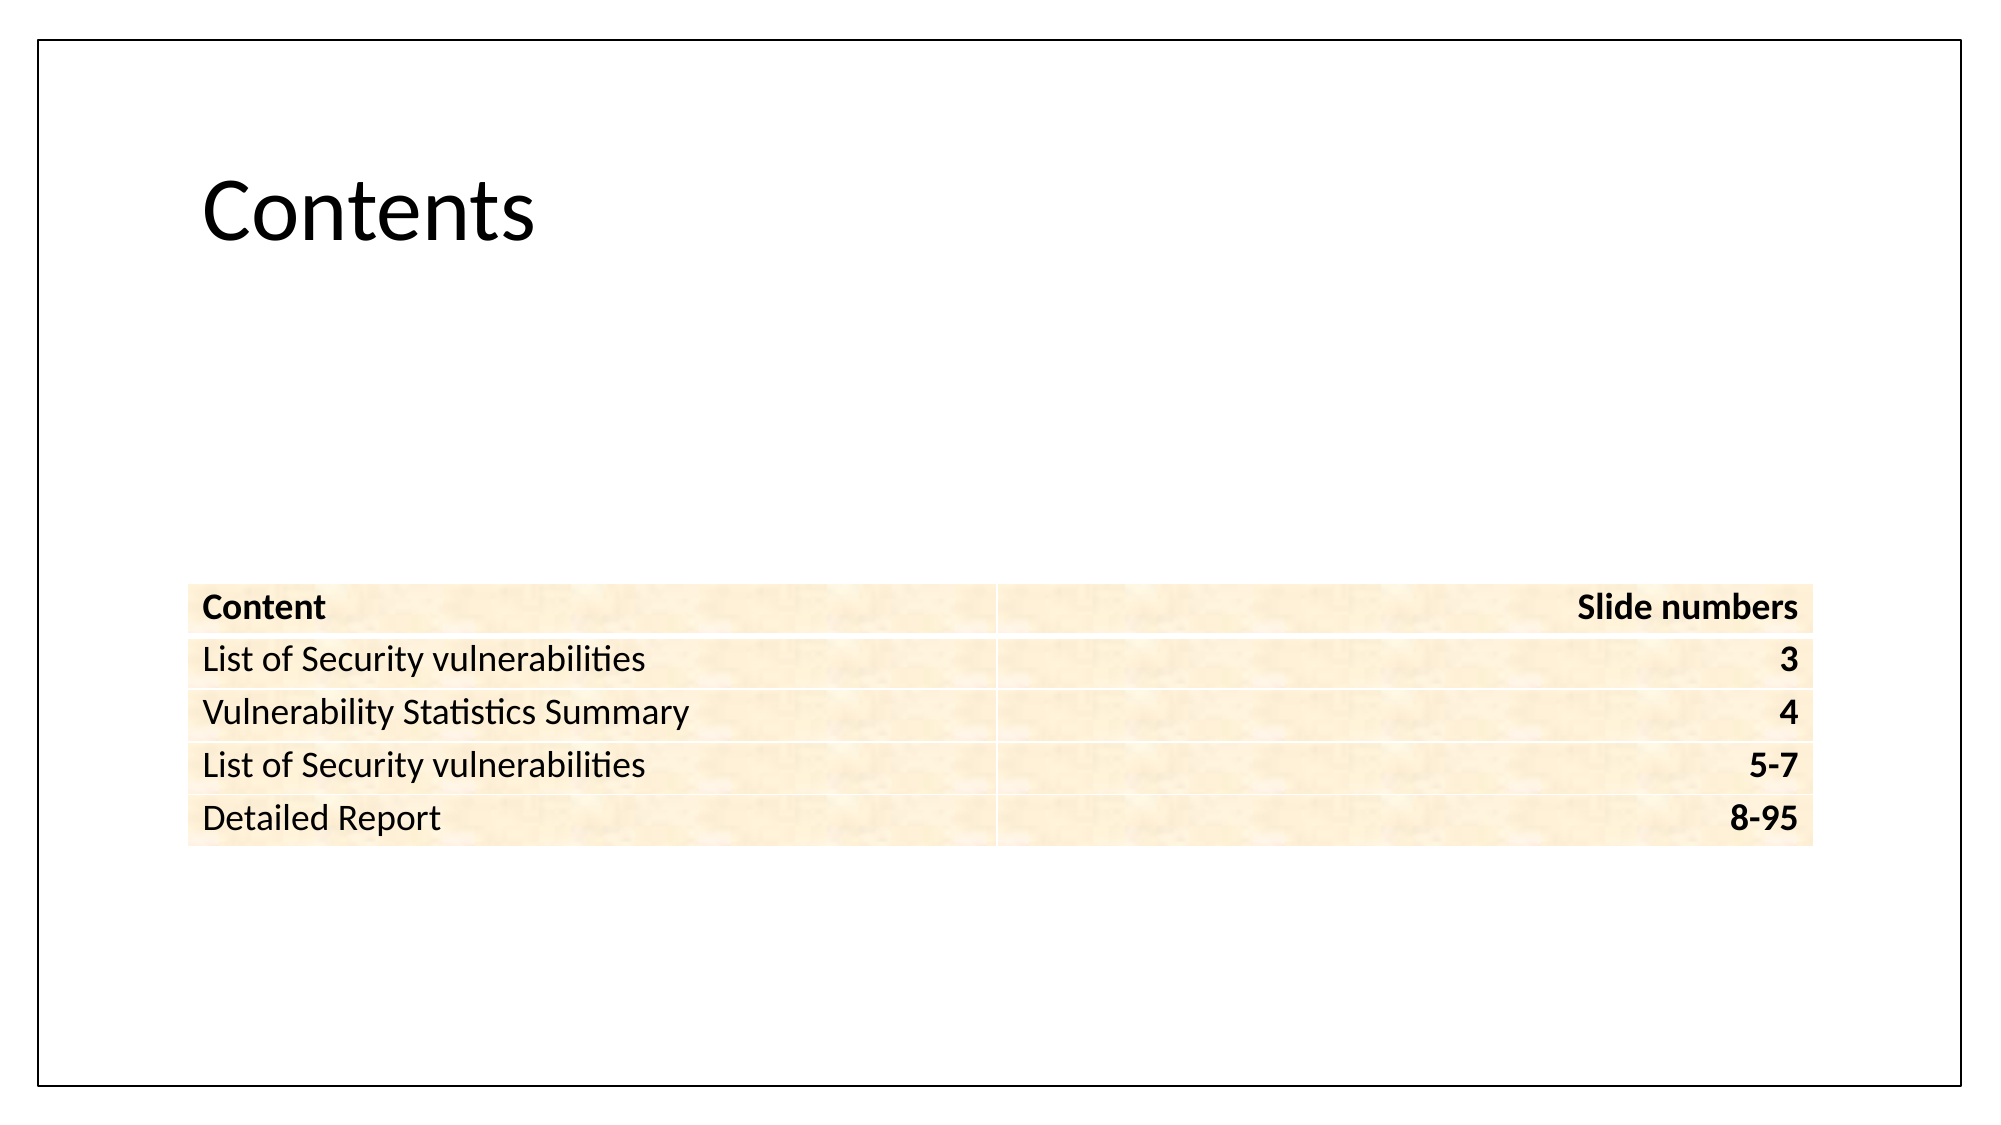

# Contents
| Content | Slide numbers |
| --- | --- |
| List of Security vulnerabilities | 3 |
| Vulnerability Statistics Summary | 4 |
| List of Security vulnerabilities | 5-7 |
| Detailed Report | 8-95 |